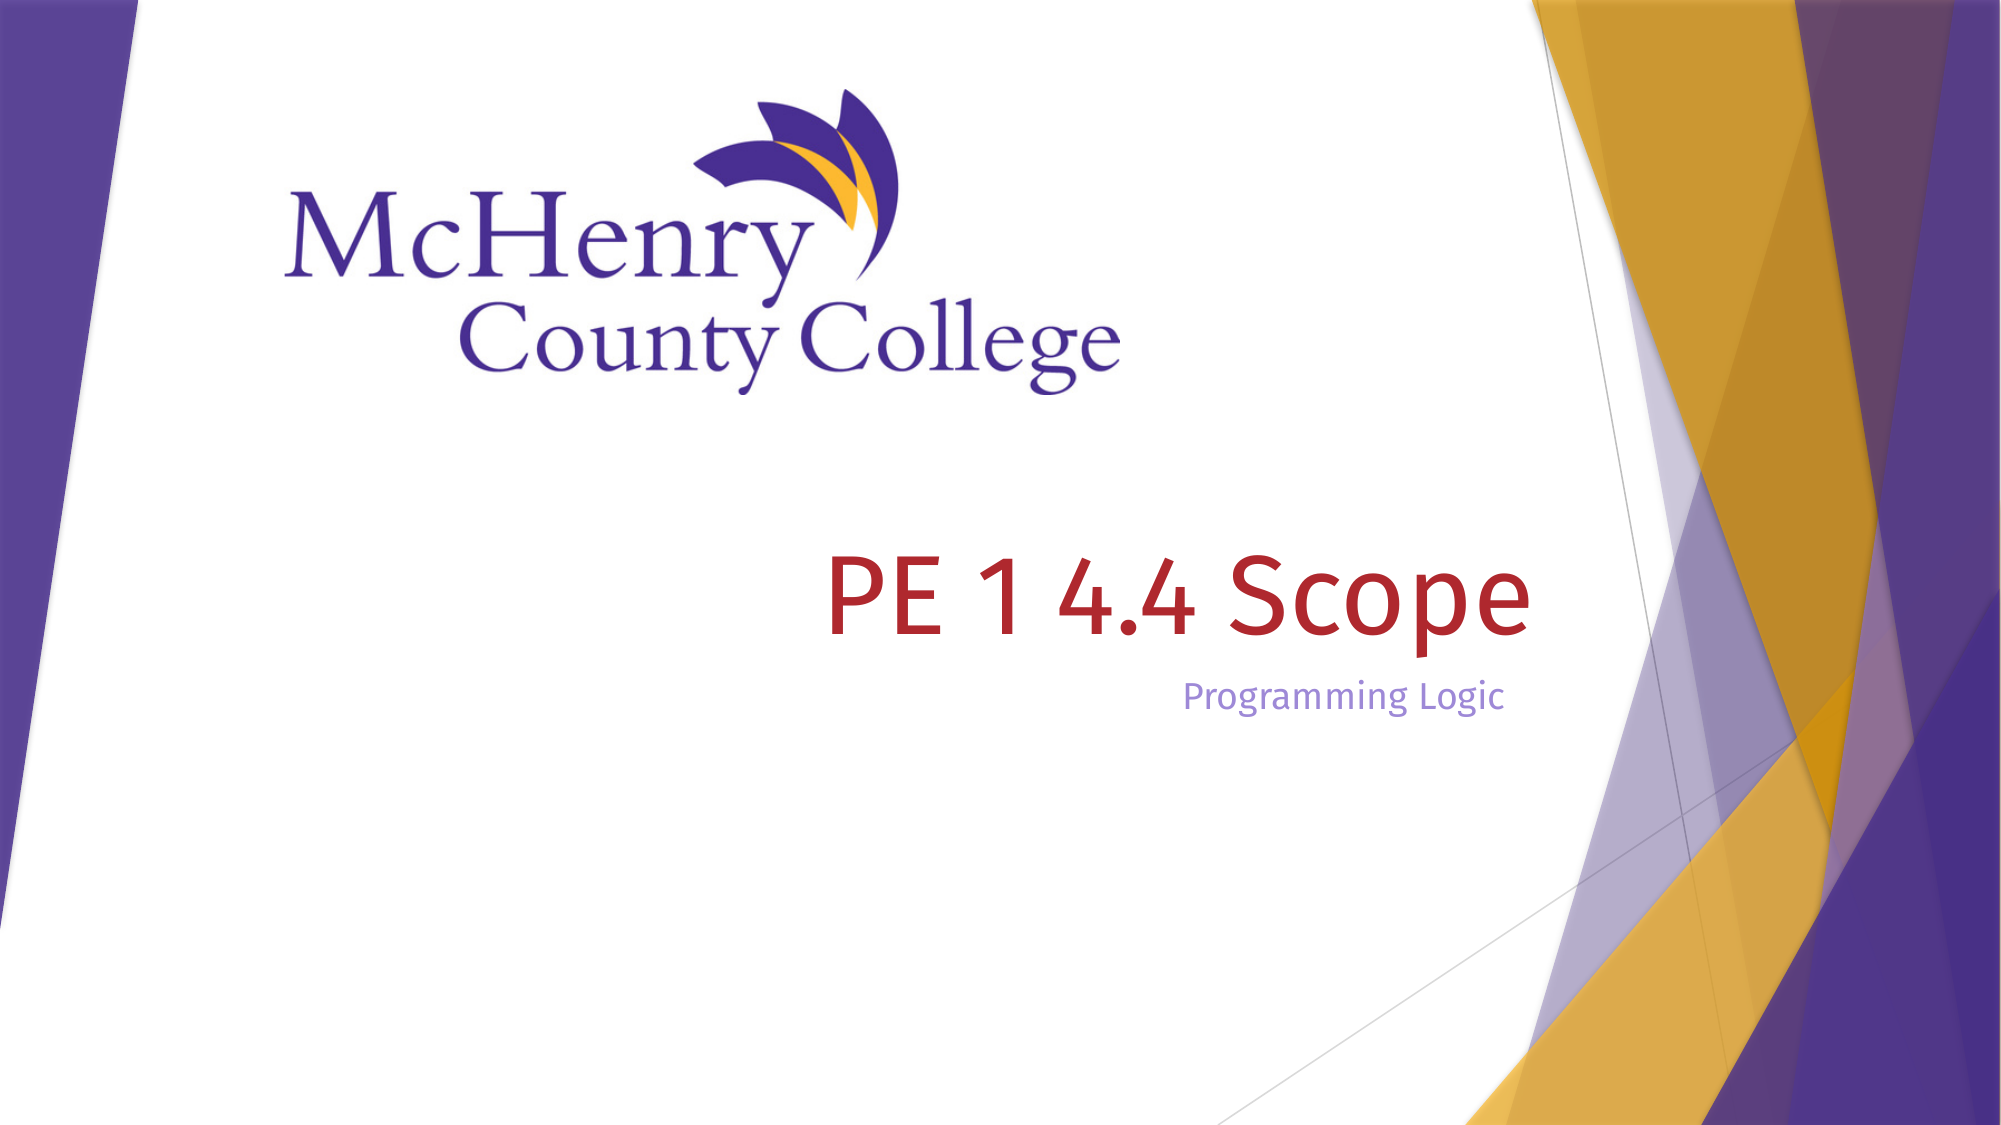

# PE 1 4.4 Scope
Programming Logic